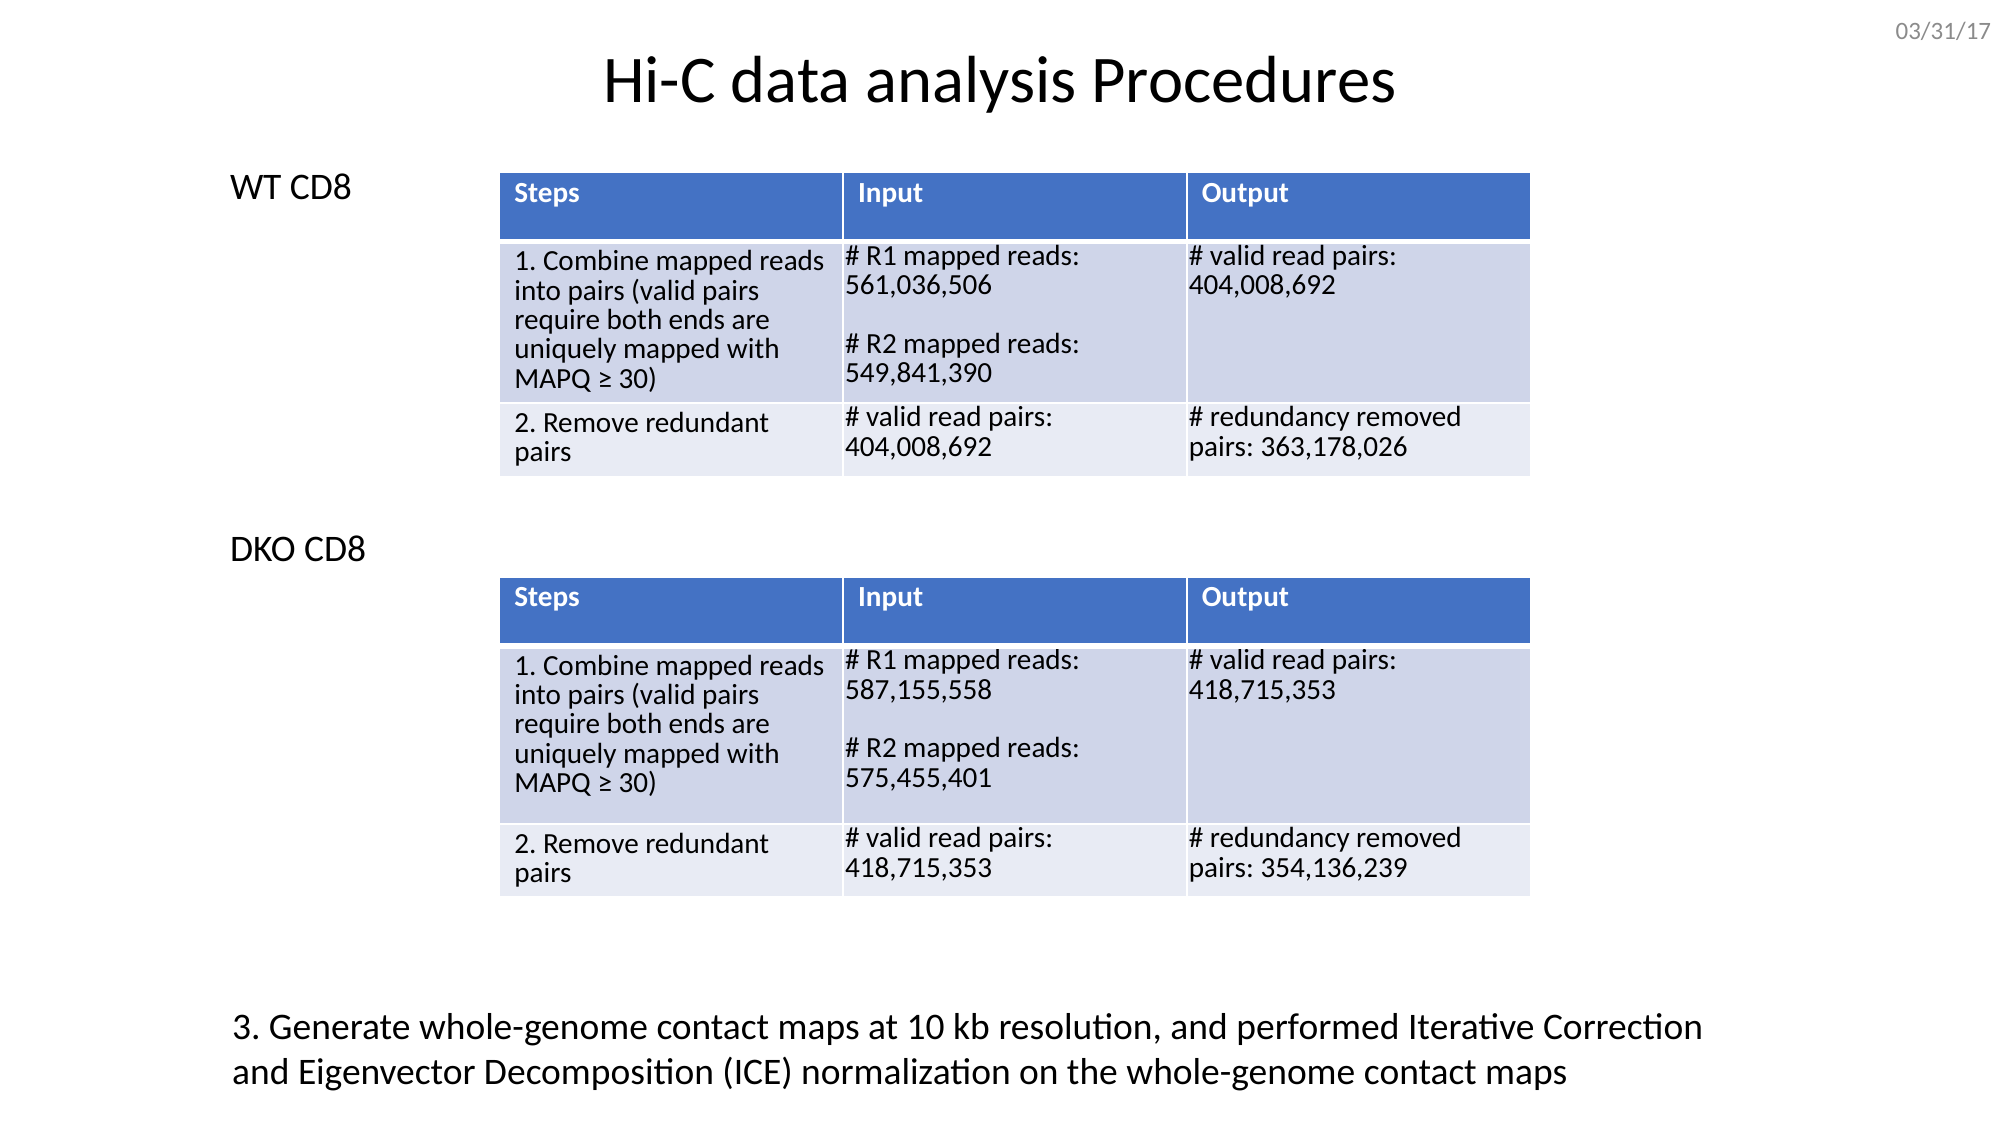

03/31/17
# Hi-C data analysis Procedures
WT CD8
| Steps | Input | Output |
| --- | --- | --- |
| 1. Combine mapped reads into pairs (valid pairs require both ends are uniquely mapped with MAPQ ≥ 30) | # R1 mapped reads: 561,036,506 # R2 mapped reads: 549,841,390 | # valid read pairs: 404,008,692 |
| 2. Remove redundant pairs | # valid read pairs: 404,008,692 | # redundancy removed pairs: 363,178,026 |
DKO CD8
| Steps | Input | Output |
| --- | --- | --- |
| 1. Combine mapped reads into pairs (valid pairs require both ends are uniquely mapped with MAPQ ≥ 30) | # R1 mapped reads: 587,155,558 # R2 mapped reads: 575,455,401 | # valid read pairs: 418,715,353 |
| 2. Remove redundant pairs | # valid read pairs: 418,715,353 | # redundancy removed pairs: 354,136,239 |
3. Generate whole-genome contact maps at 10 kb resolution, and performed Iterative Correction and Eigenvector Decomposition (ICE) normalization on the whole-genome contact maps